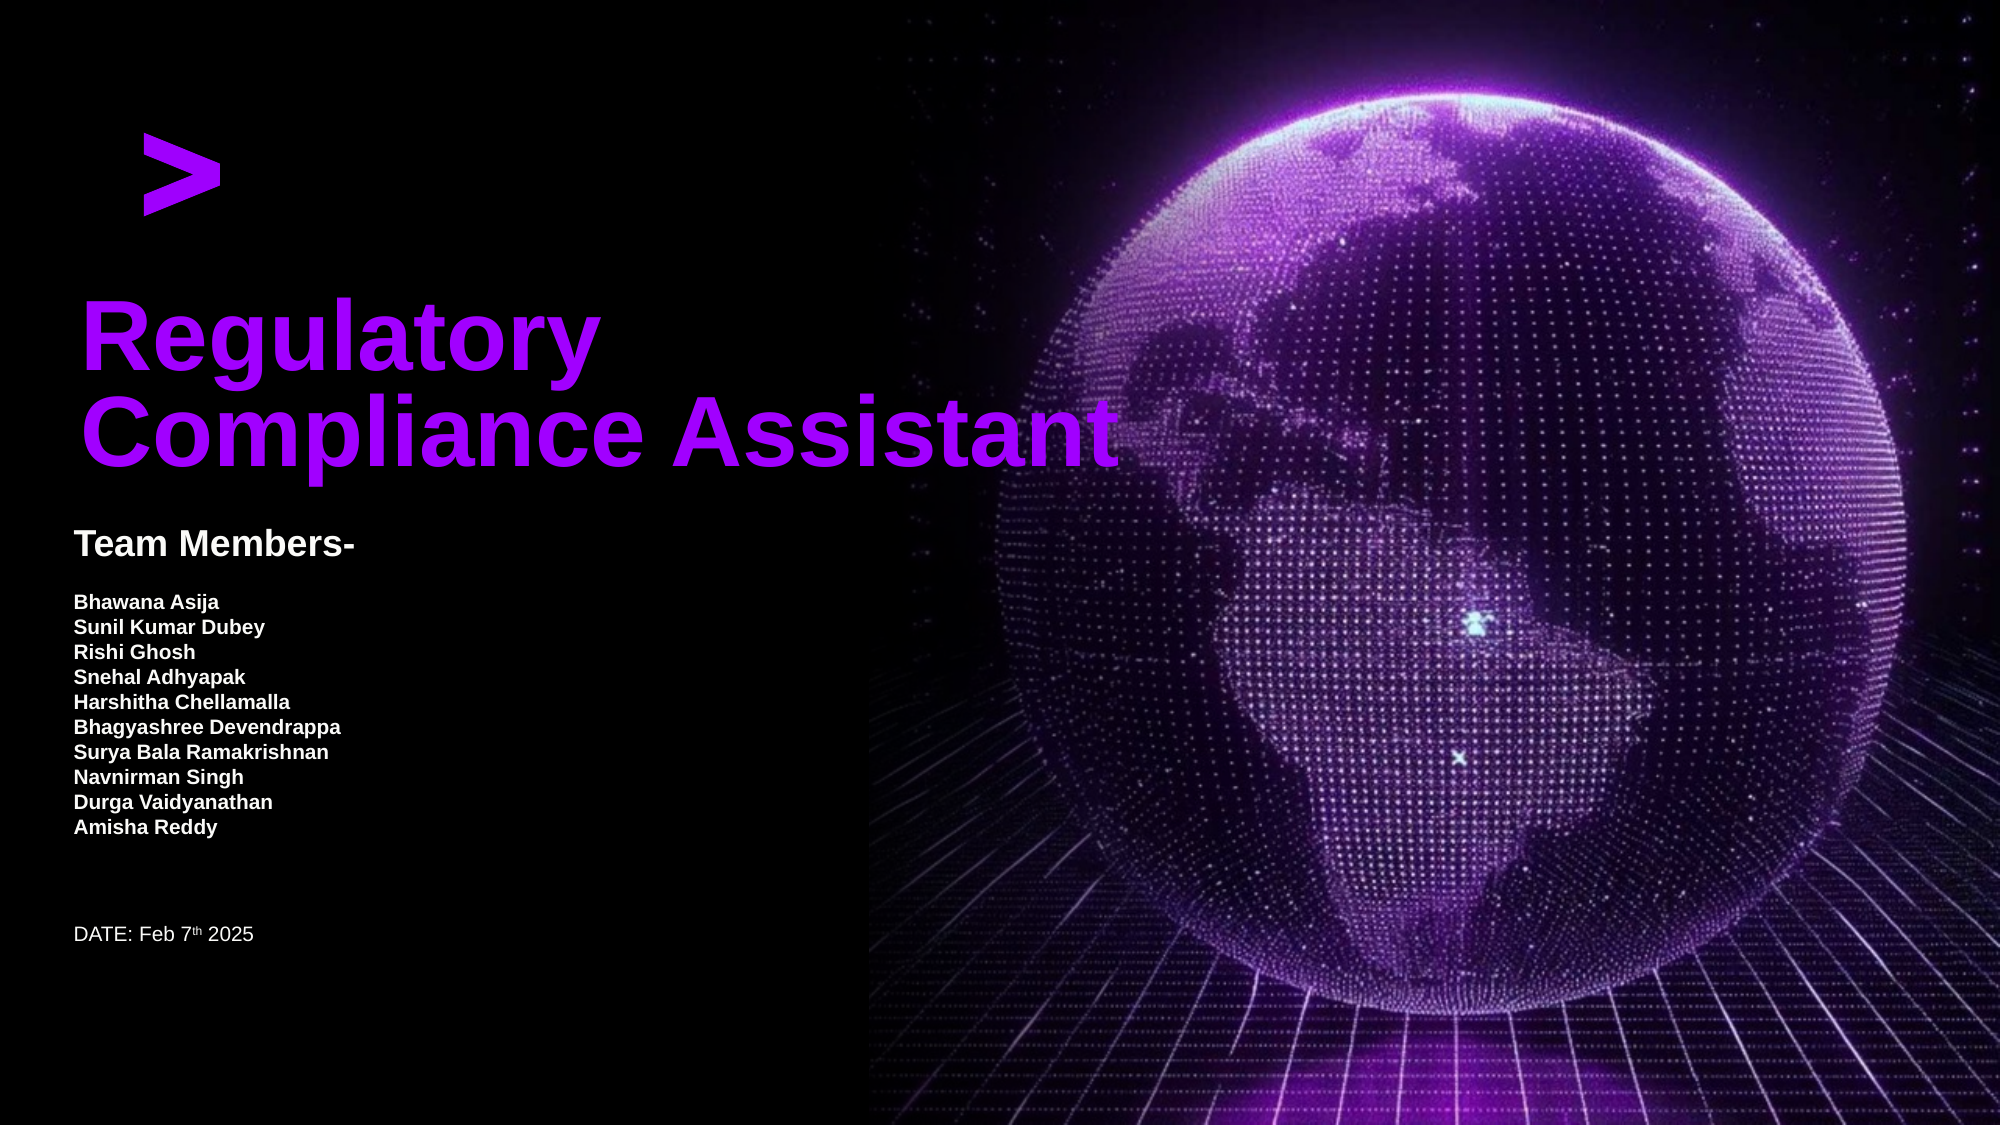

Regulatory Compliance Assistant
Team Members-
Bhawana Asija
Sunil Kumar Dubey
Rishi Ghosh
Snehal Adhyapak
Harshitha Chellamalla
Bhagyashree Devendrappa
Surya Bala Ramakrishnan
Navnirman Singh
Durga Vaidyanathan
Amisha Reddy

DATE:
Feb 7th 2025